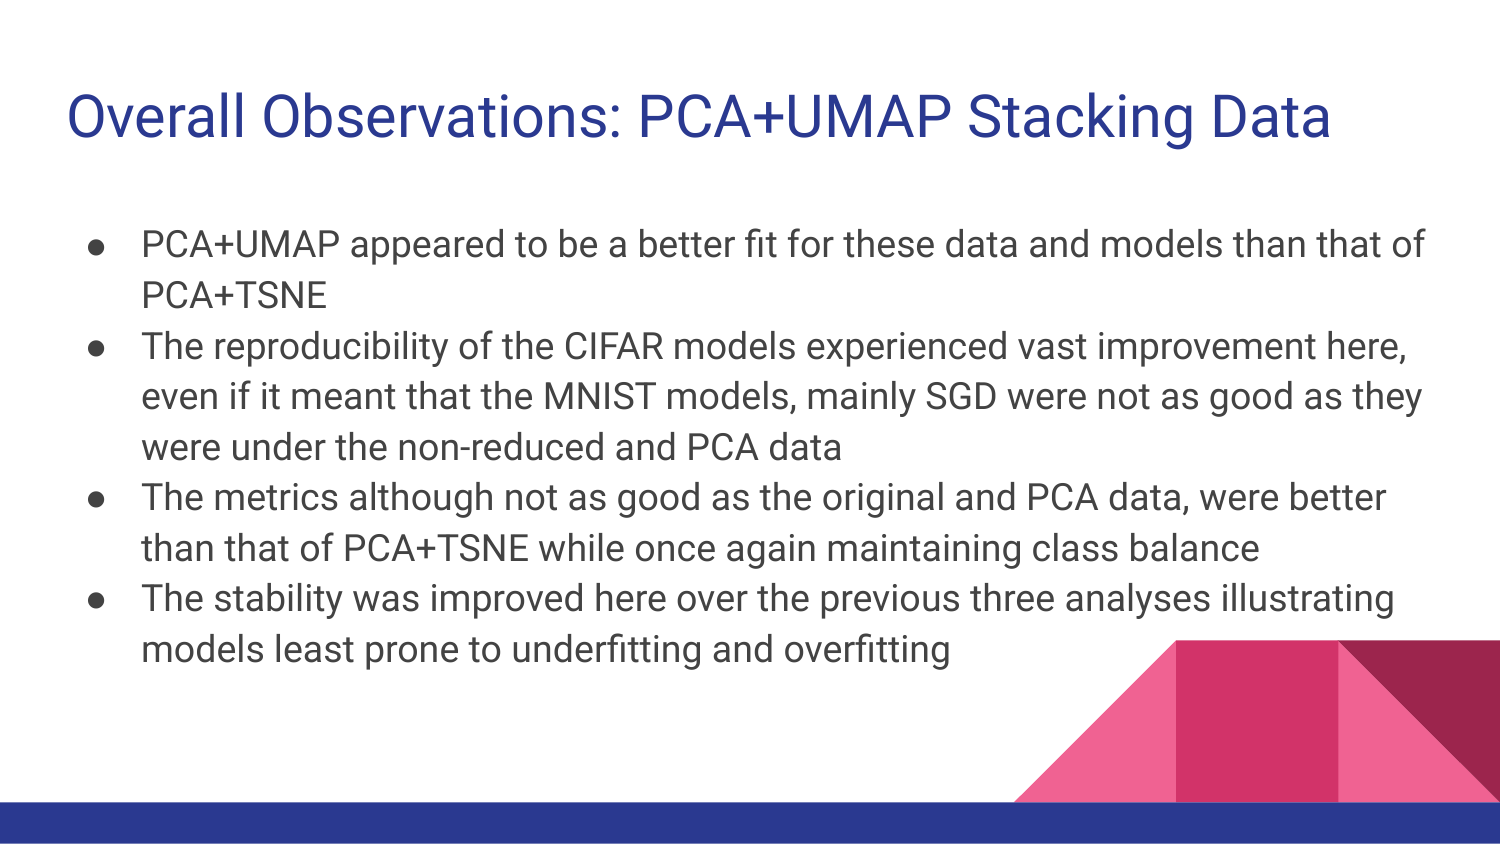

# Overall Observations: PCA+UMAP Stacking Data
PCA+UMAP appeared to be a better fit for these data and models than that of PCA+TSNE
The reproducibility of the CIFAR models experienced vast improvement here, even if it meant that the MNIST models, mainly SGD were not as good as they were under the non-reduced and PCA data
The metrics although not as good as the original and PCA data, were better than that of PCA+TSNE while once again maintaining class balance
The stability was improved here over the previous three analyses illustrating models least prone to underfitting and overfitting